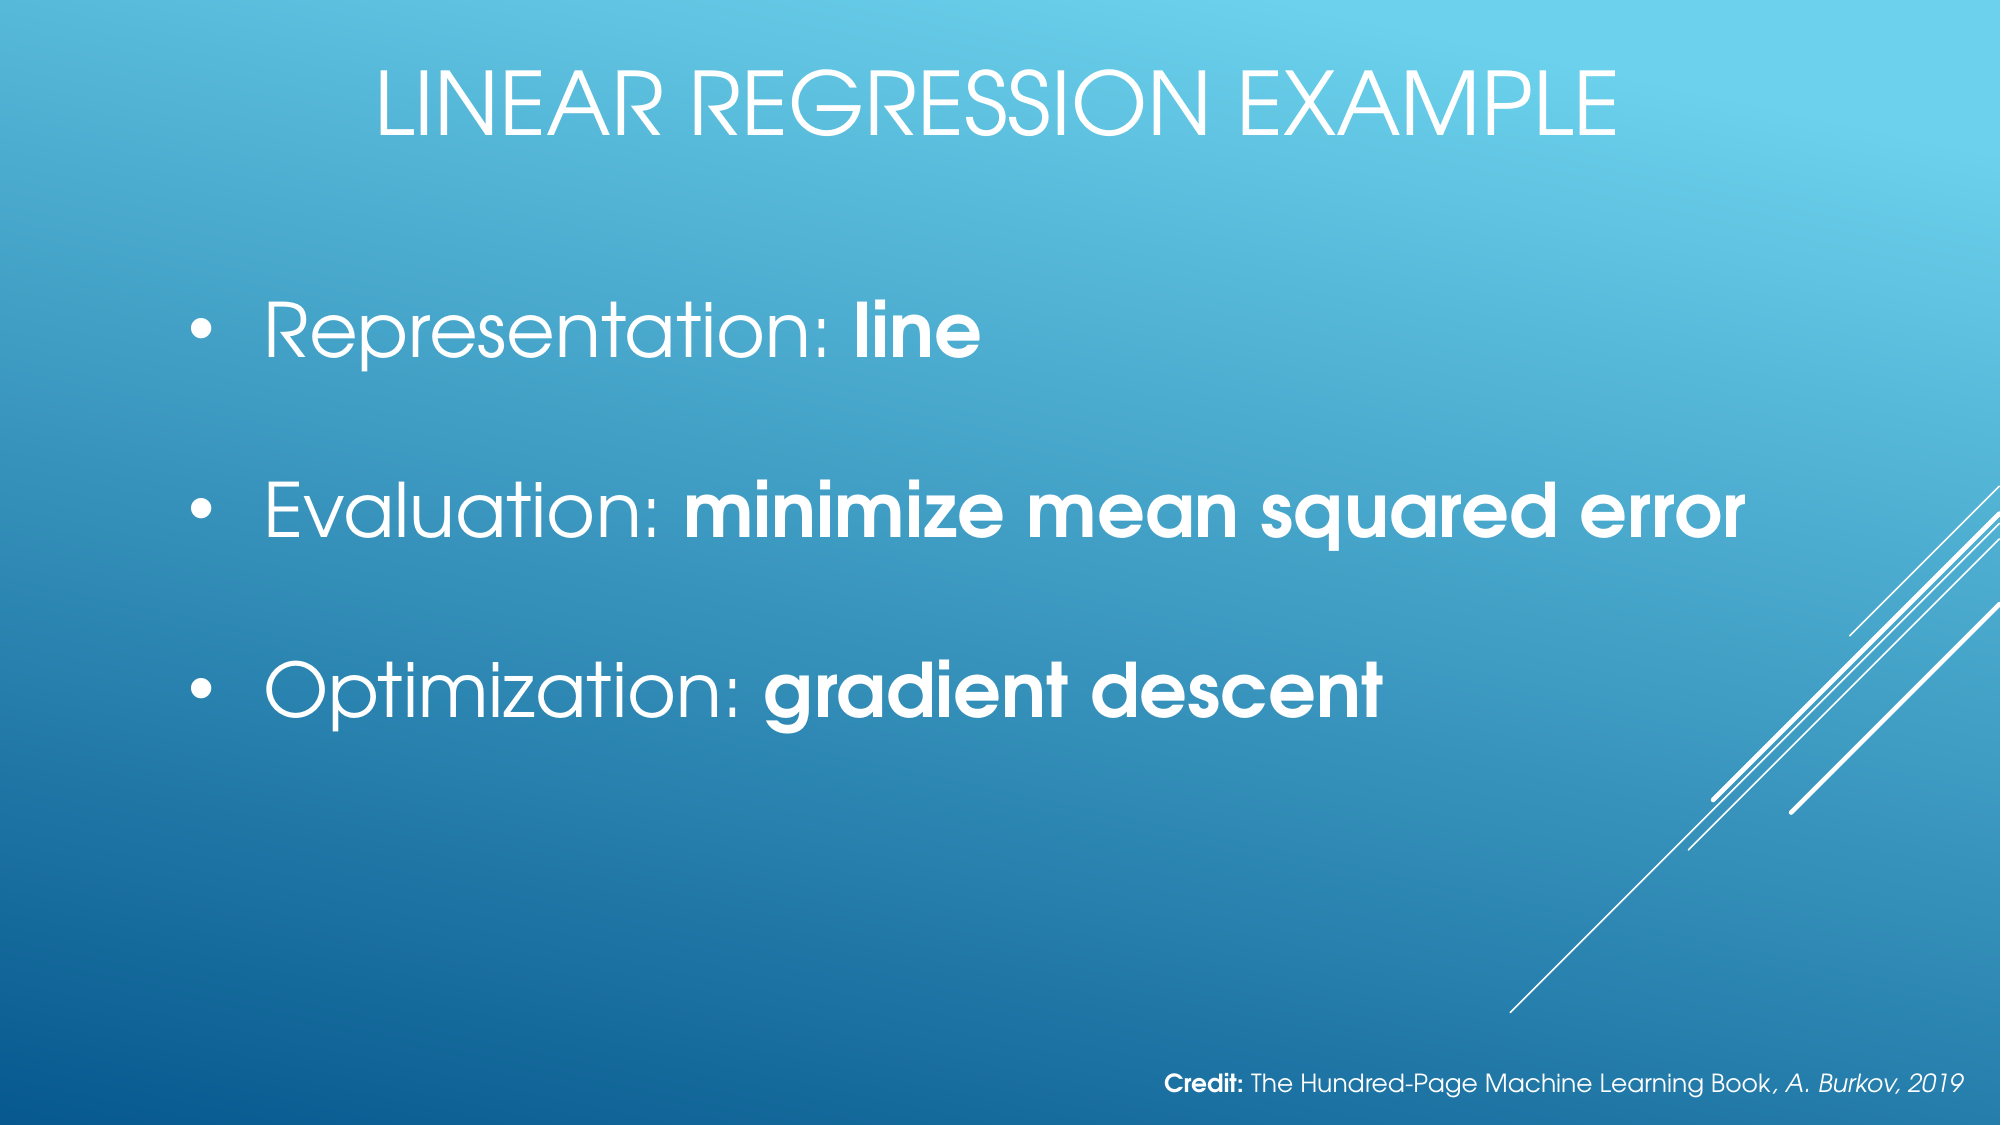

# Linear Regression Example
Representation: line

Evaluation: minimize mean squared error

Optimization: gradient descent
Credit: The Hundred-Page Machine Learning Book, A. Burkov, 2019